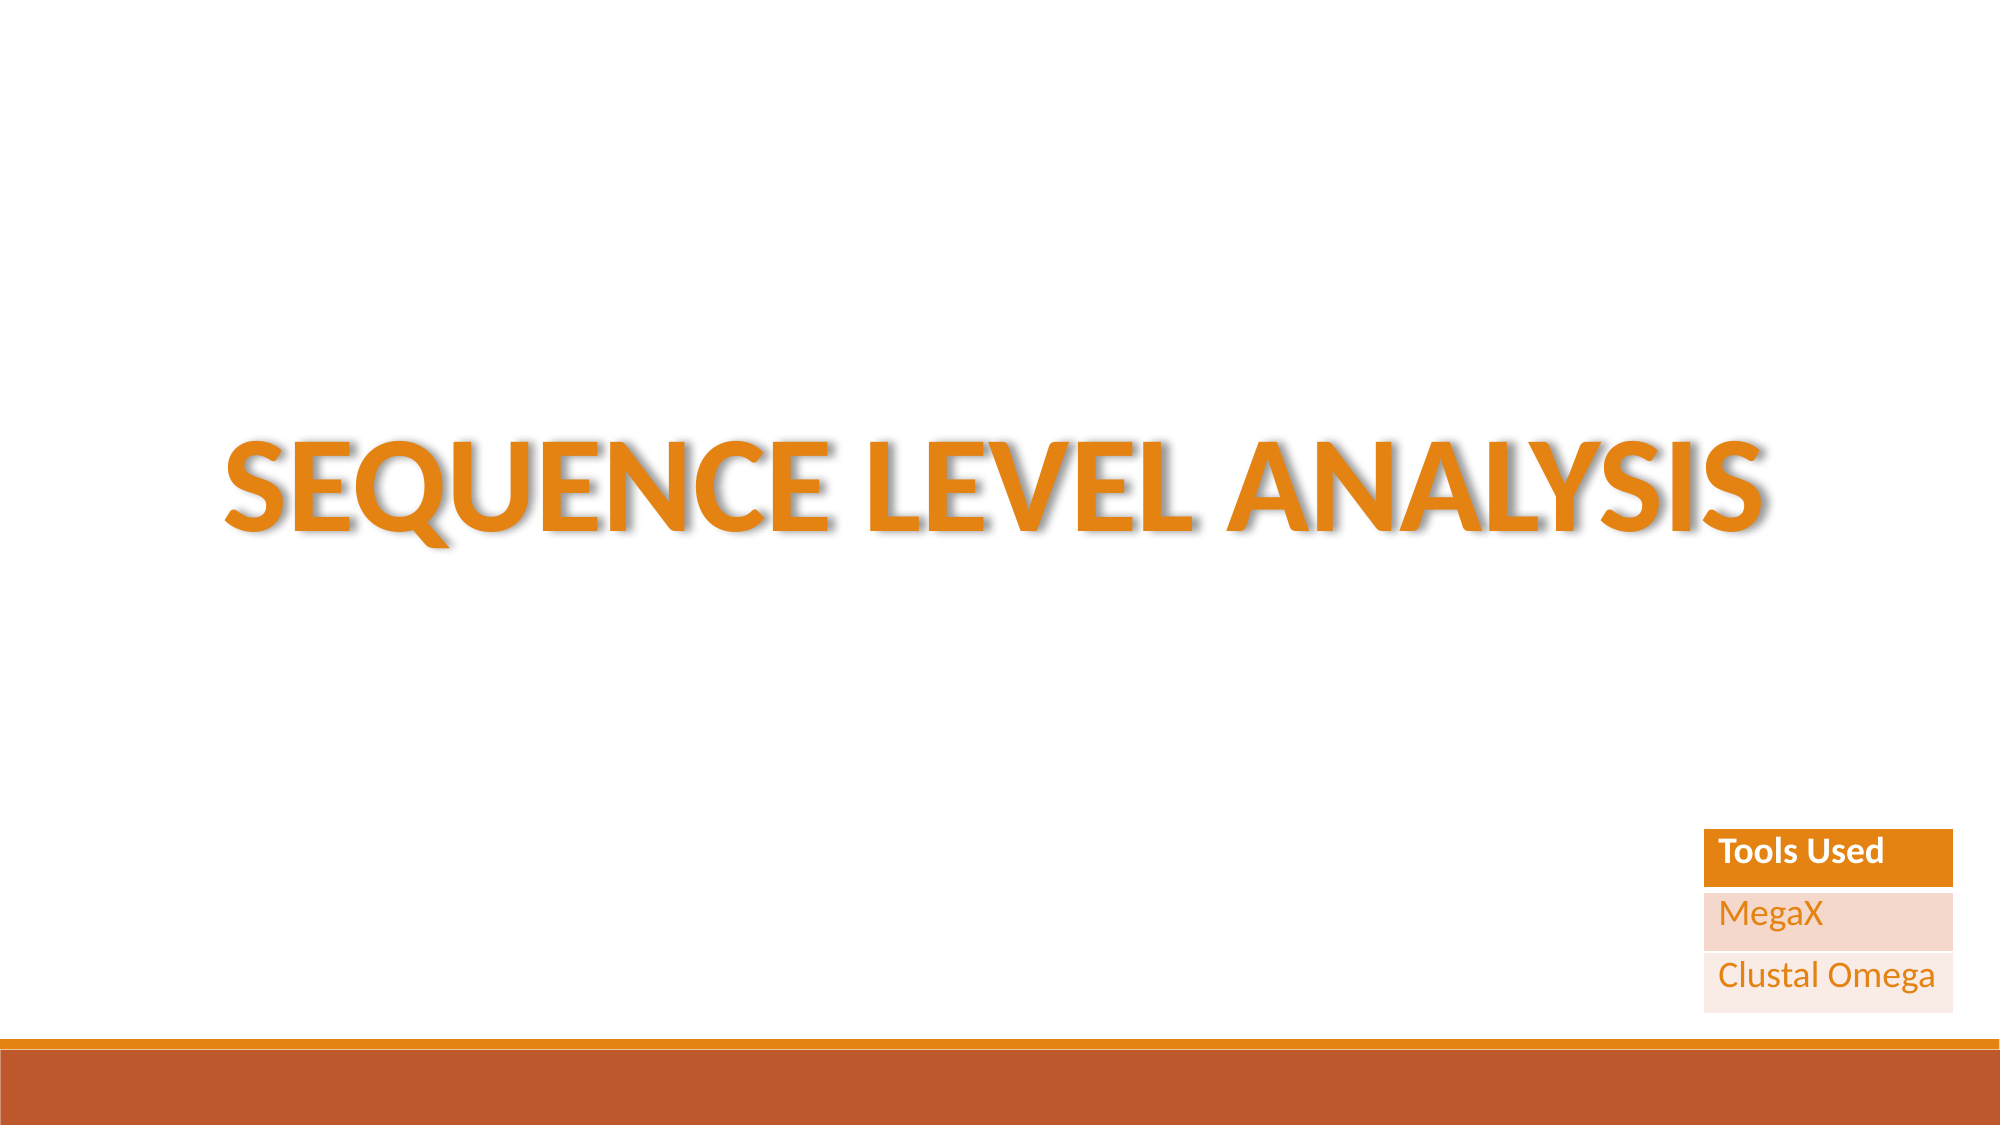

SEQUENCE LEVEL ANALYSIS
| Tools Used |
| --- |
| MegaX |
| Clustal Omega |